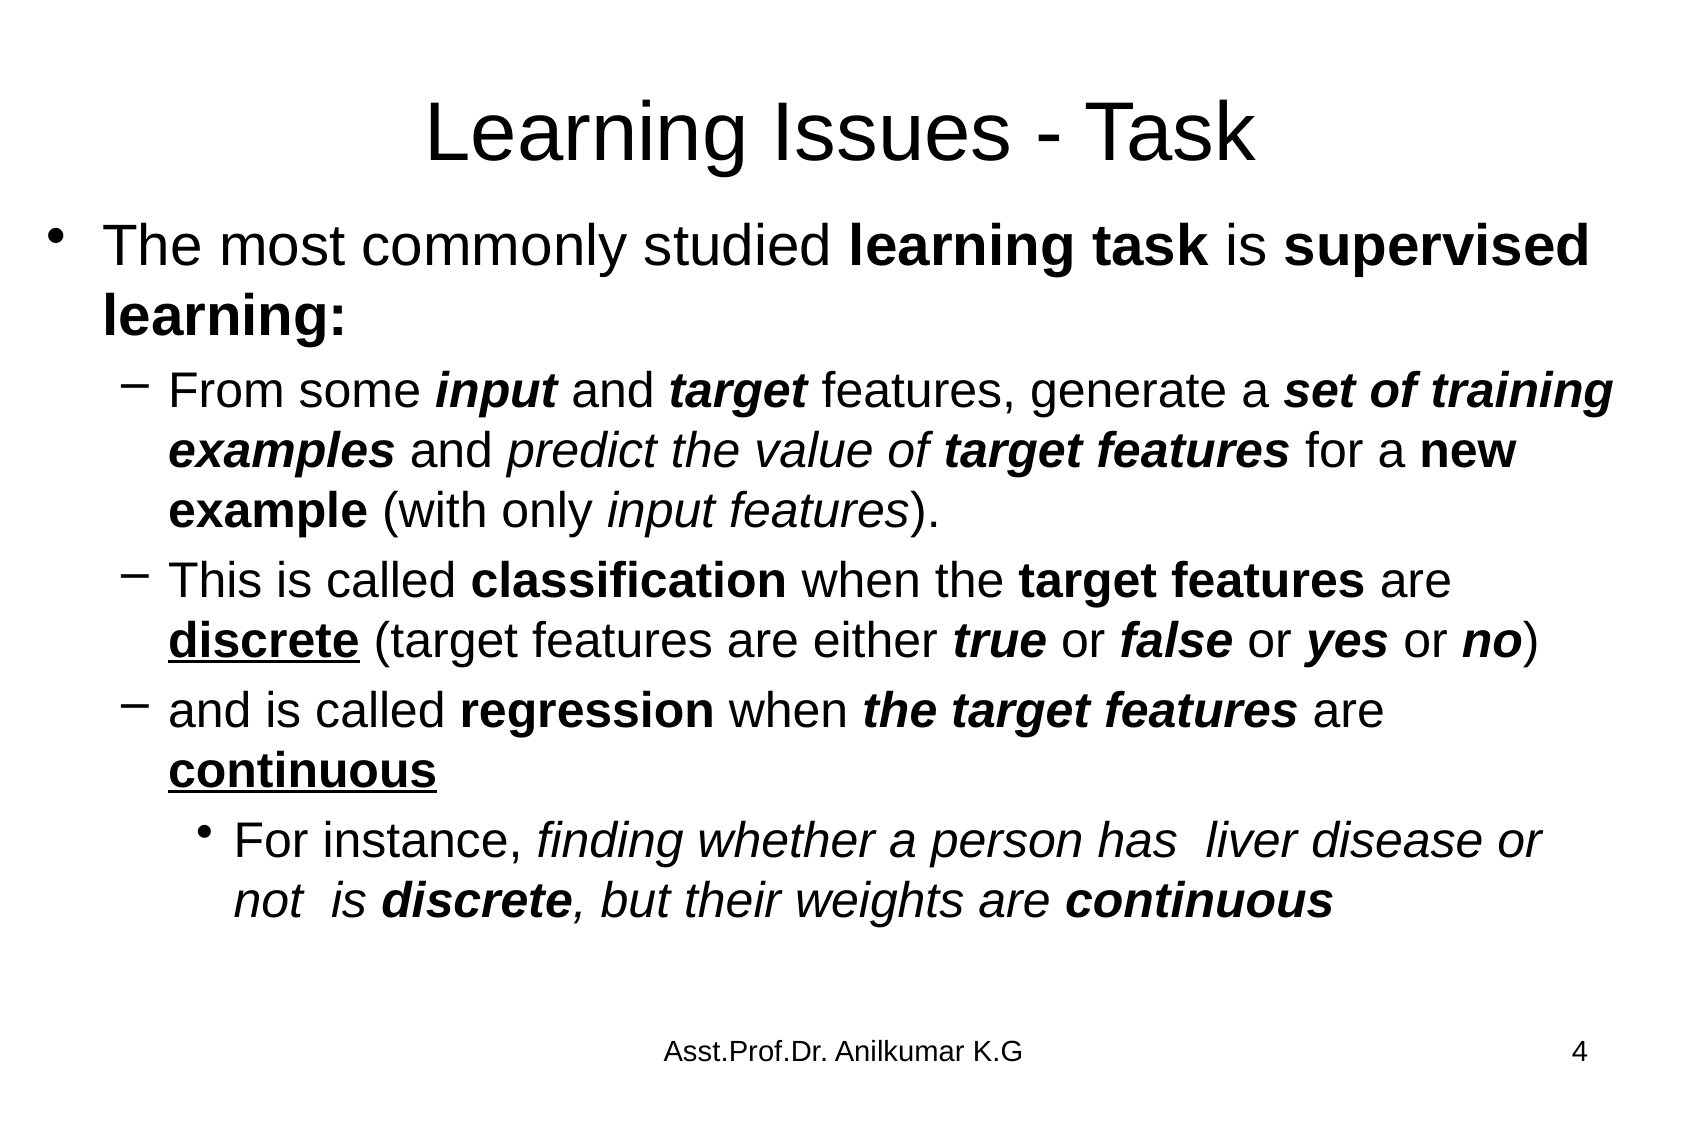

# Learning Issues - Task
The most commonly studied learning task is supervised learning:
From some input and target features, generate a set of training examples and predict the value of target features for a new example (with only input features).
This is called classification when the target features are discrete (target features are either true or false or yes or no)
and is called regression when the target features are continuous
For instance, finding whether a person has  liver disease or not  is discrete, but their weights are continuous
Asst.Prof.Dr. Anilkumar K.G
4